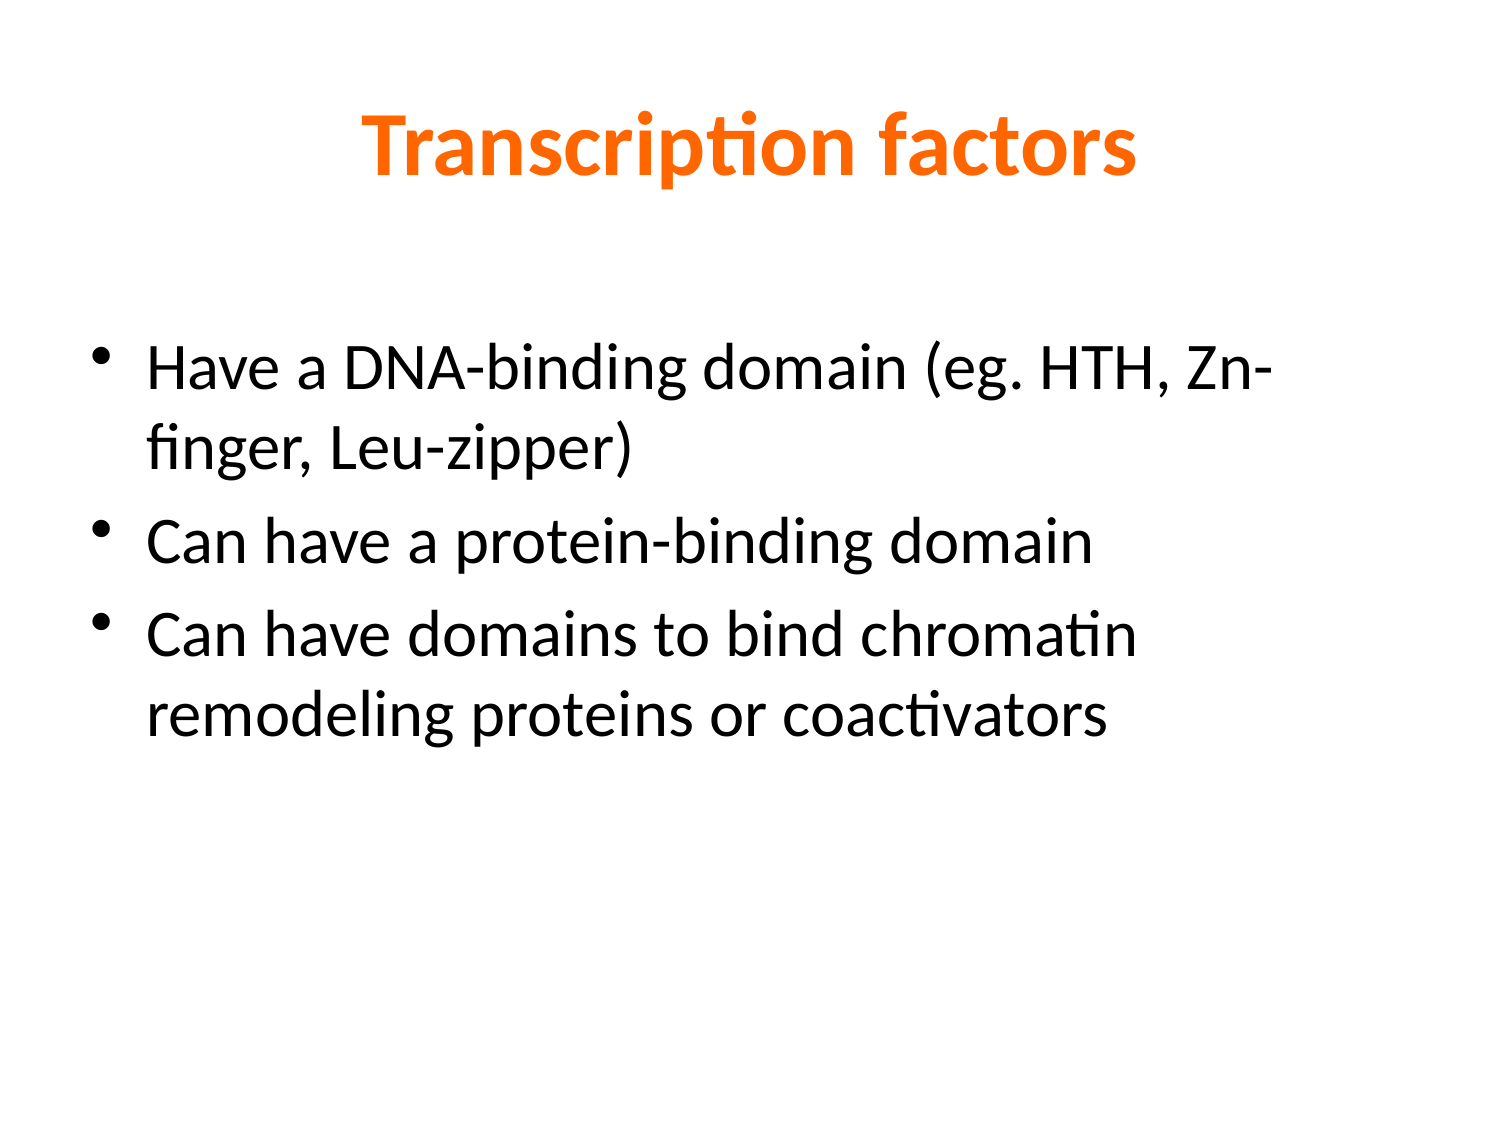

# Transcription factors
Have a DNA-binding domain (eg. HTH, Zn-finger, Leu-zipper)
Can have a protein-binding domain
Can have domains to bind chromatin remodeling proteins or coactivators